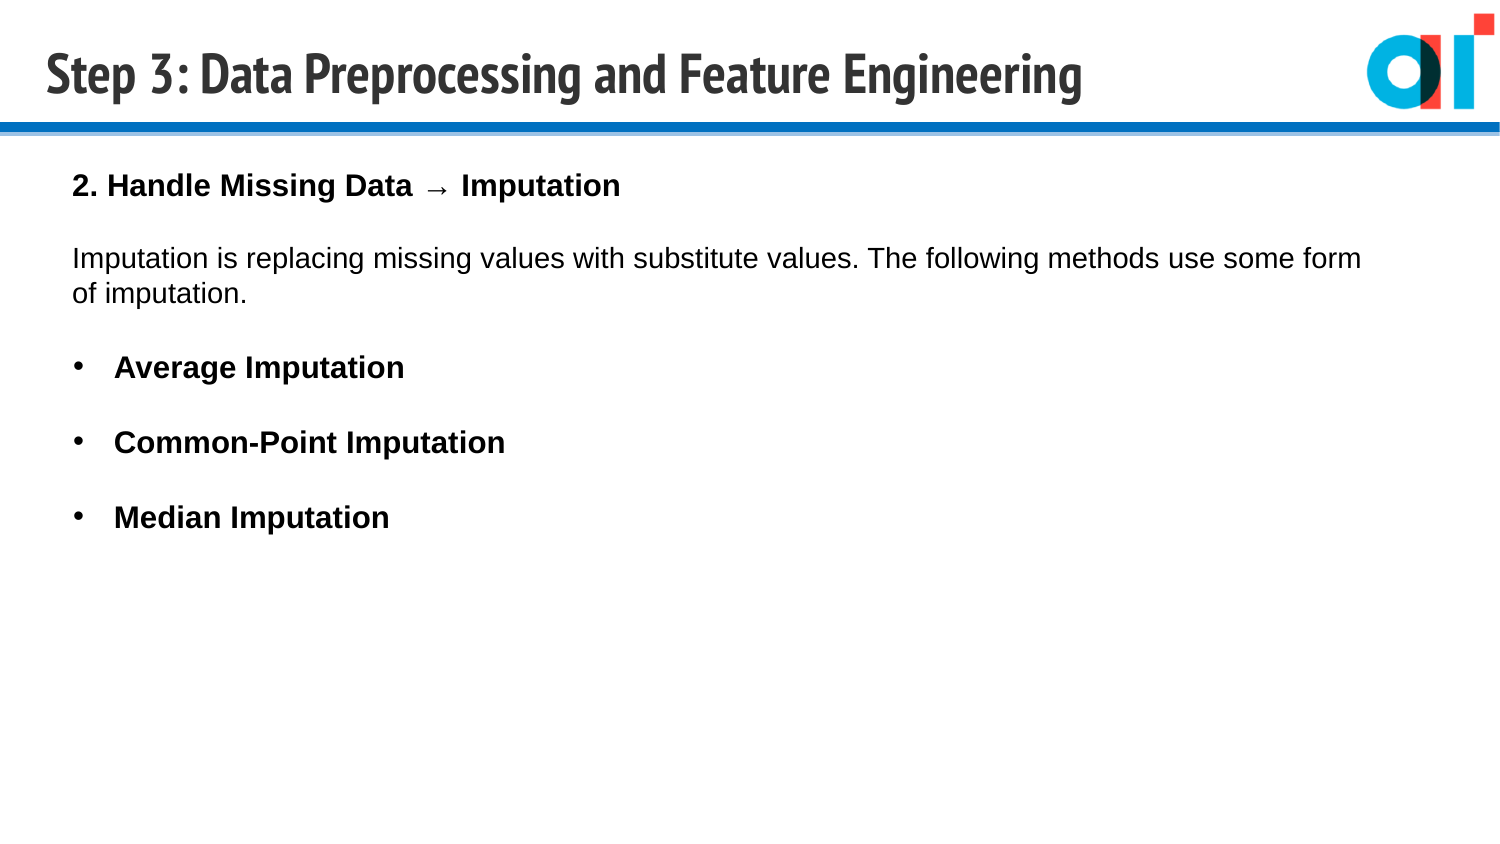

Step 3: Data Preprocessing and Feature Engineering
2. Handle Missing Data → Imputation

Imputation is replacing missing values with substitute values. The following methods use some form of imputation.

Average Imputation

Common-Point Imputation

Median Imputation